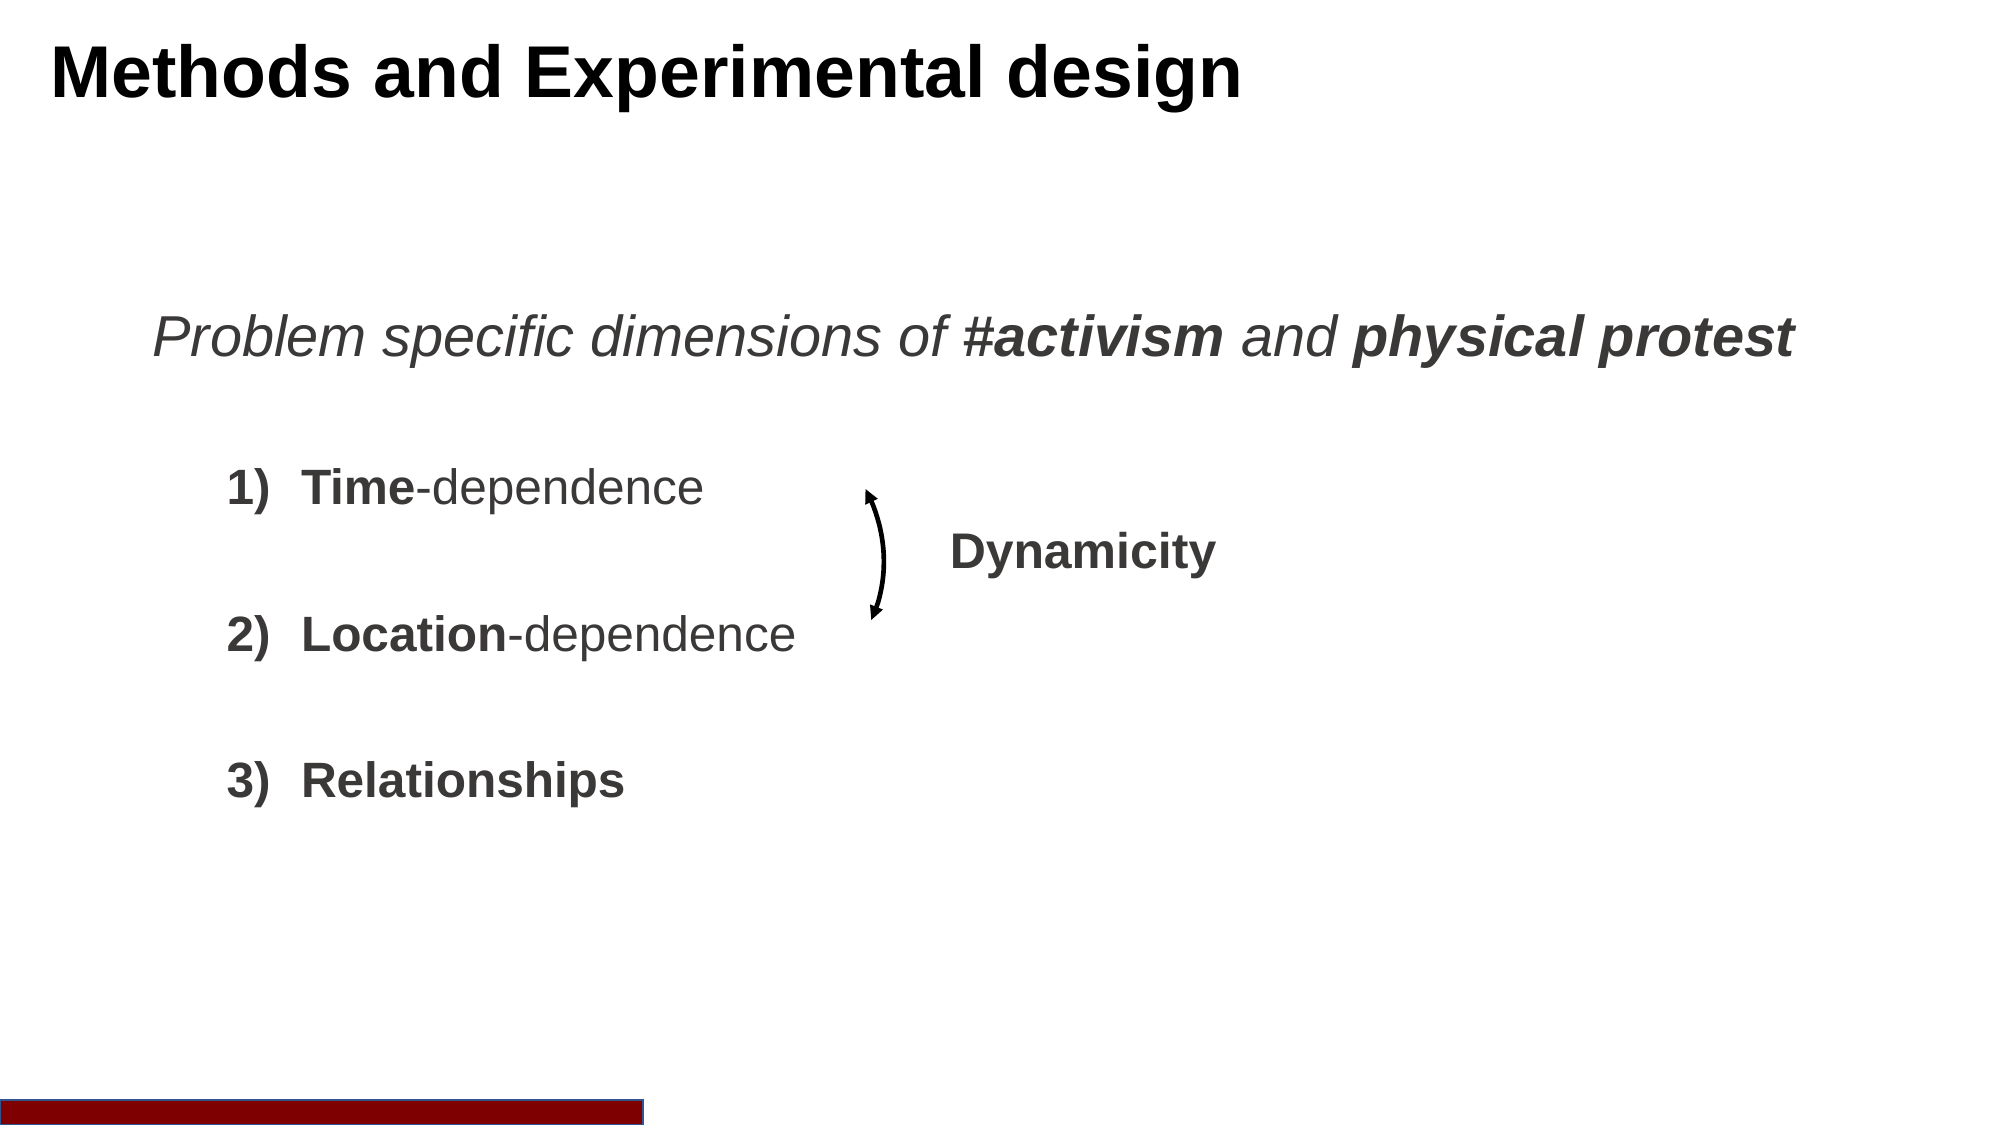

Methods and Experimental design

Problem specific dimensions of #activism and physical protest

Time-dependence

Location-dependence

Relationships

Dynamicity